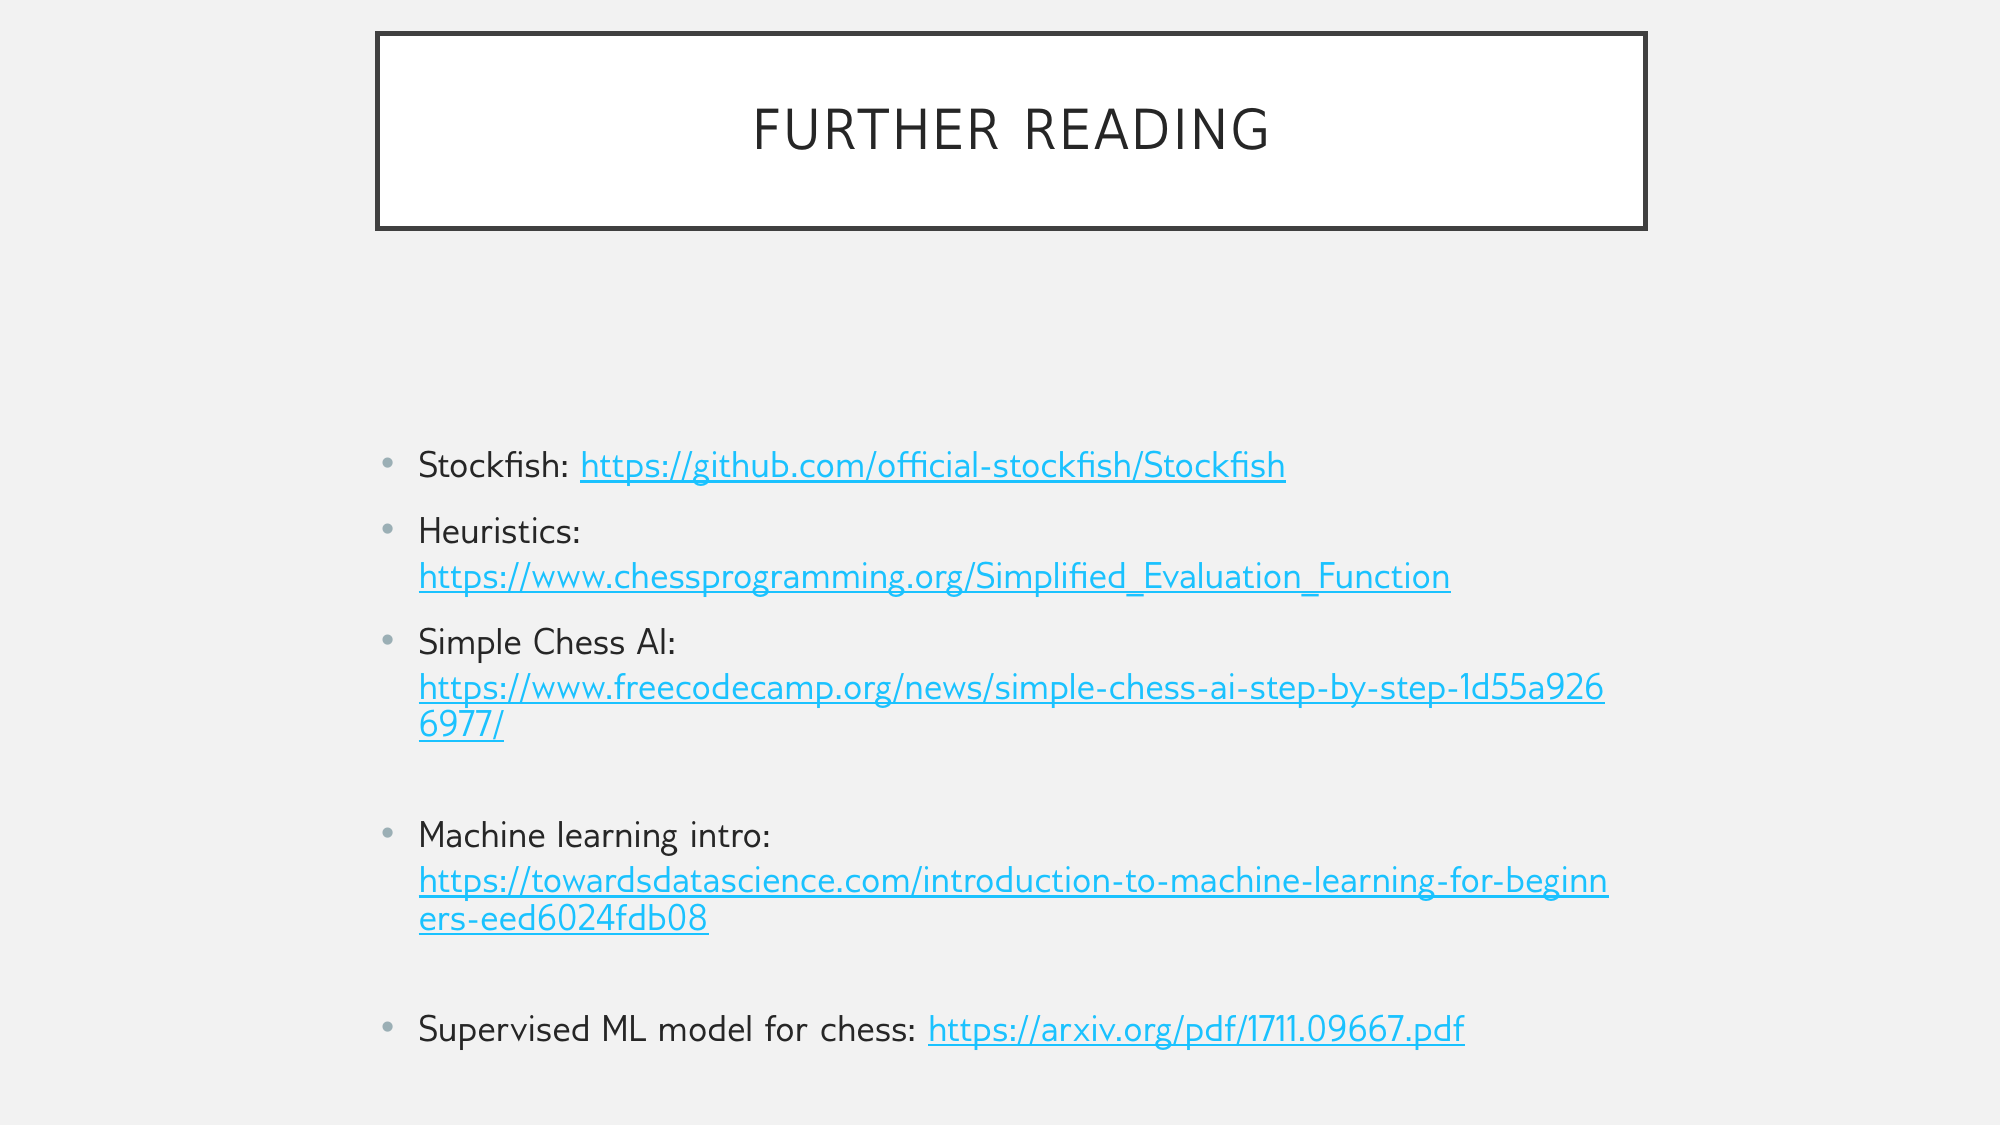

# Further Reading
Stockfish: https://github.com/official-stockfish/Stockfish
Heuristics: https://www.chessprogramming.org/Simplified_Evaluation_Function
Simple Chess AI: https://www.freecodecamp.org/news/simple-chess-ai-step-by-step-1d55a9266977/
Machine learning intro: https://towardsdatascience.com/introduction-to-machine-learning-for-beginners-eed6024fdb08
Supervised ML model for chess: https://arxiv.org/pdf/1711.09667.pdf